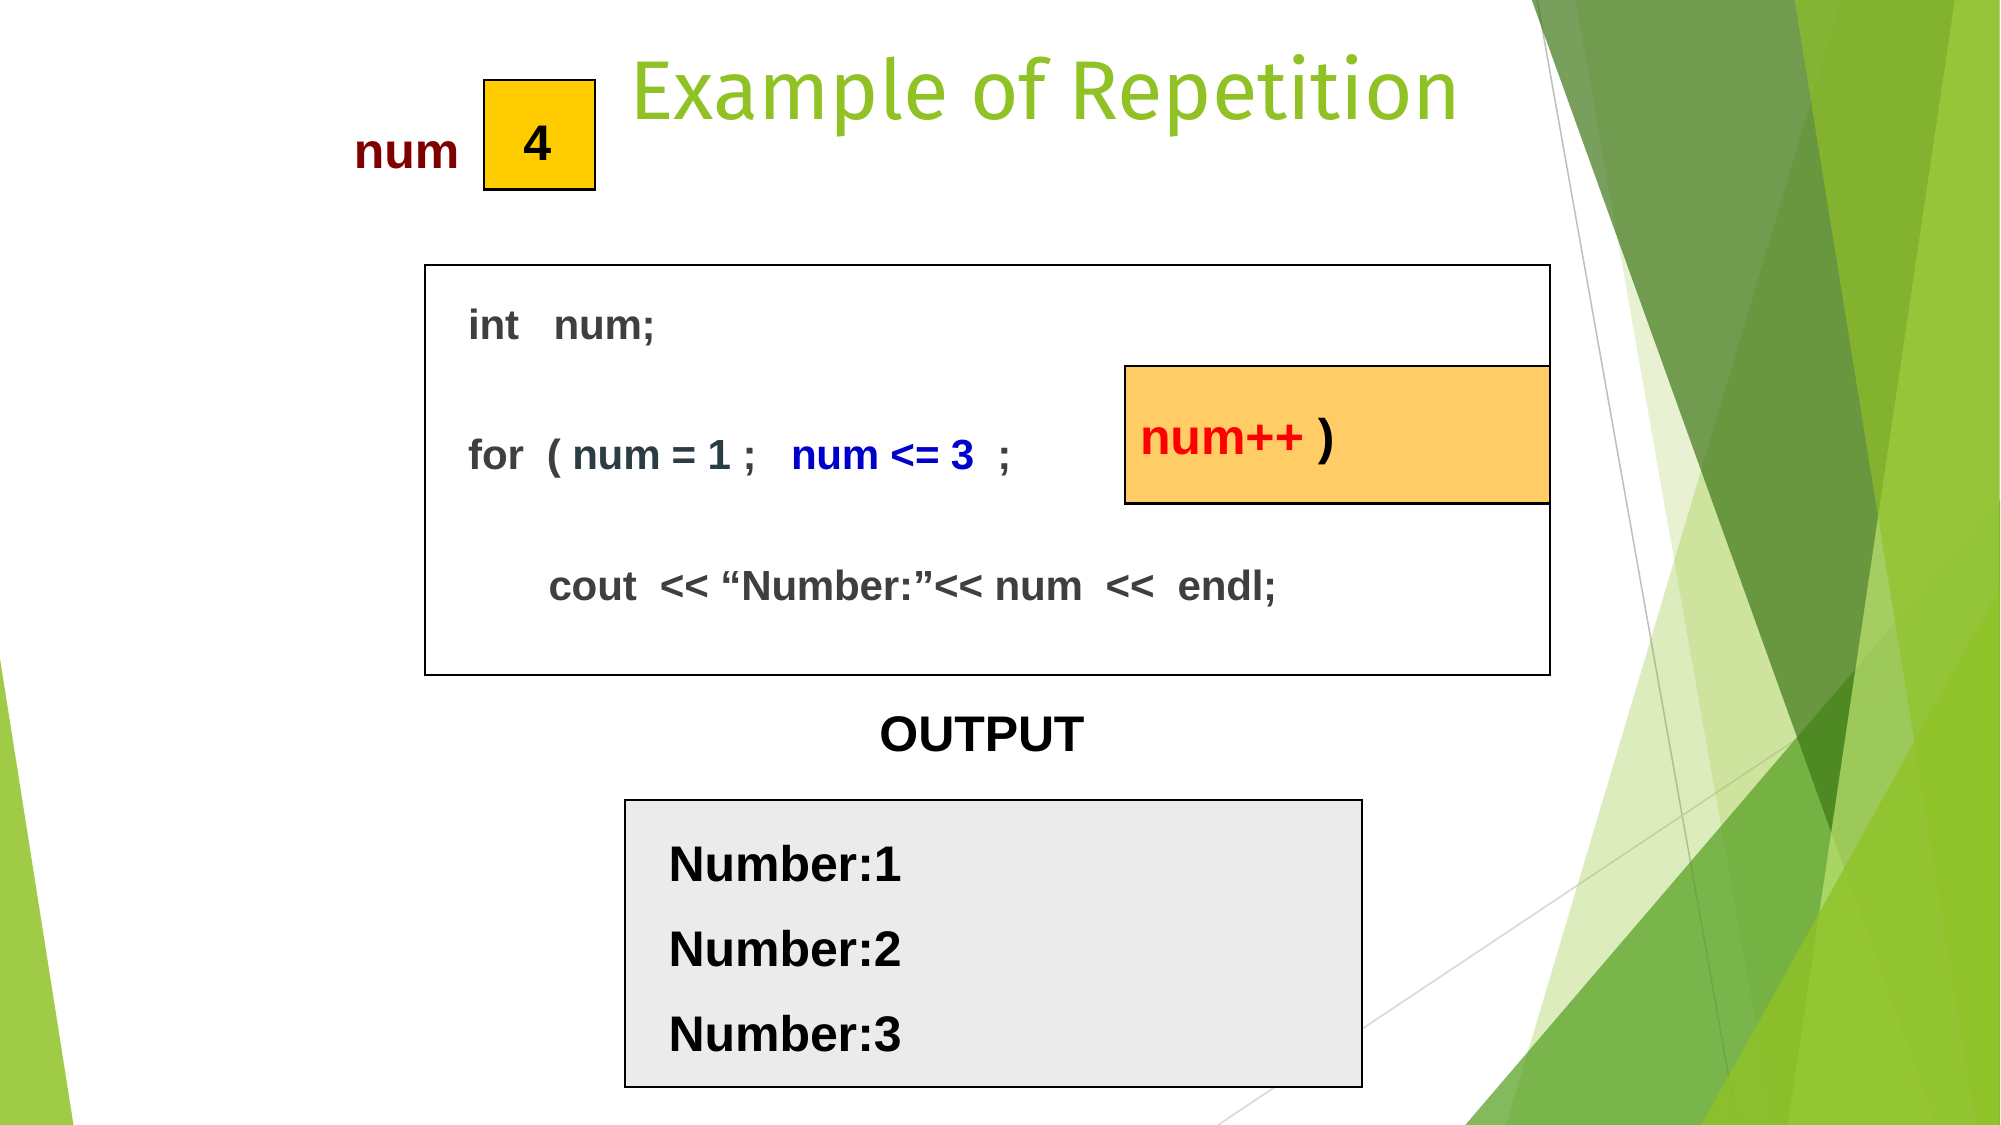

# Example of Repetition

 4
 num

int   num;

for  ( num = 1 ;   num <= 3  ;

       cout  << “Number:”<< num  <<  endl;

num++ )
OUTPUT

Number:1
Number:2
Number:3